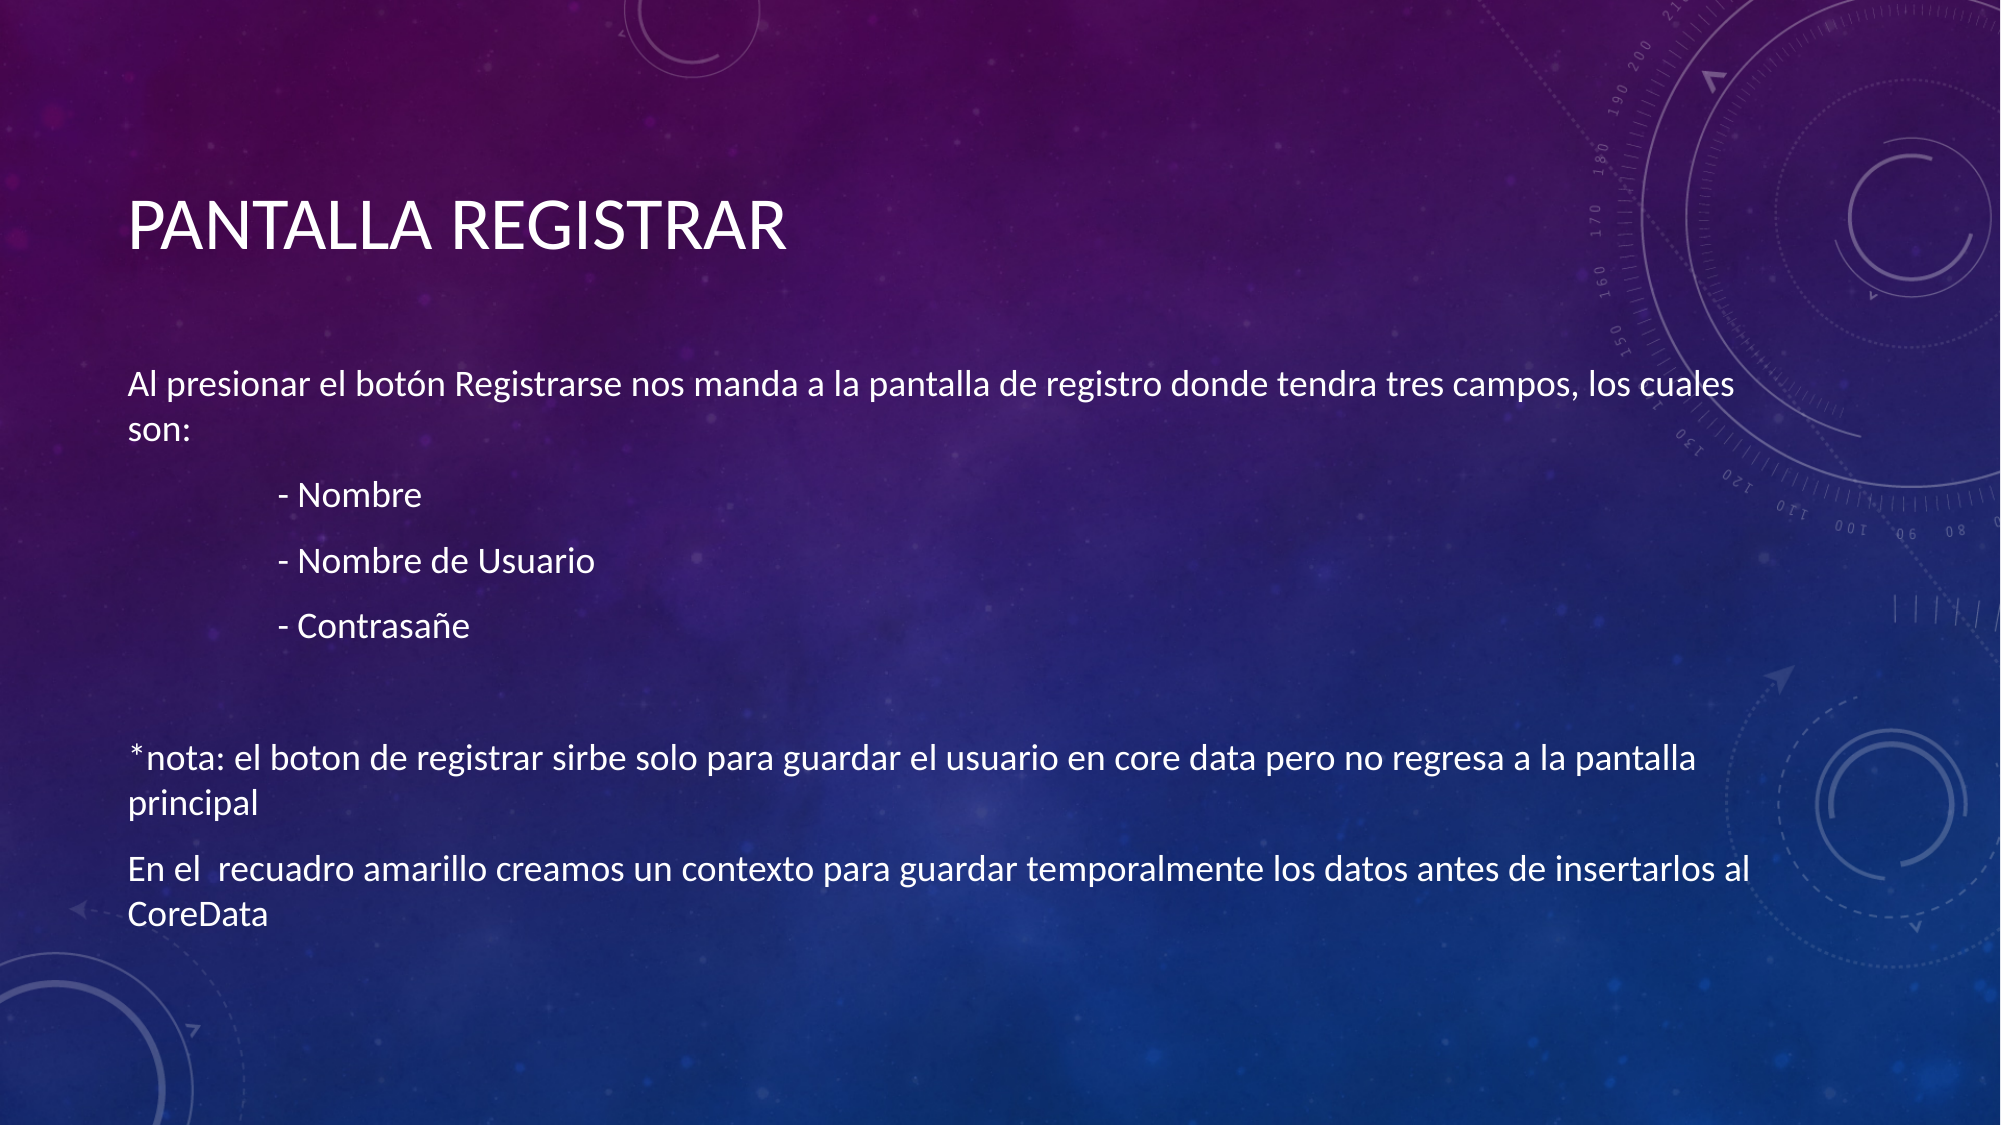

# Pantalla registrar
Al presionar el botón Registrarse nos manda a la pantalla de registro donde tendra tres campos, los cuales son:
	- Nombre
	- Nombre de Usuario
	- Contrasañe

*nota: el boton de registrar sirbe solo para guardar el usuario en core data pero no regresa a la pantalla principal
En el  recuadro amarillo creamos un contexto para guardar temporalmente los datos antes de insertarlos al CoreData